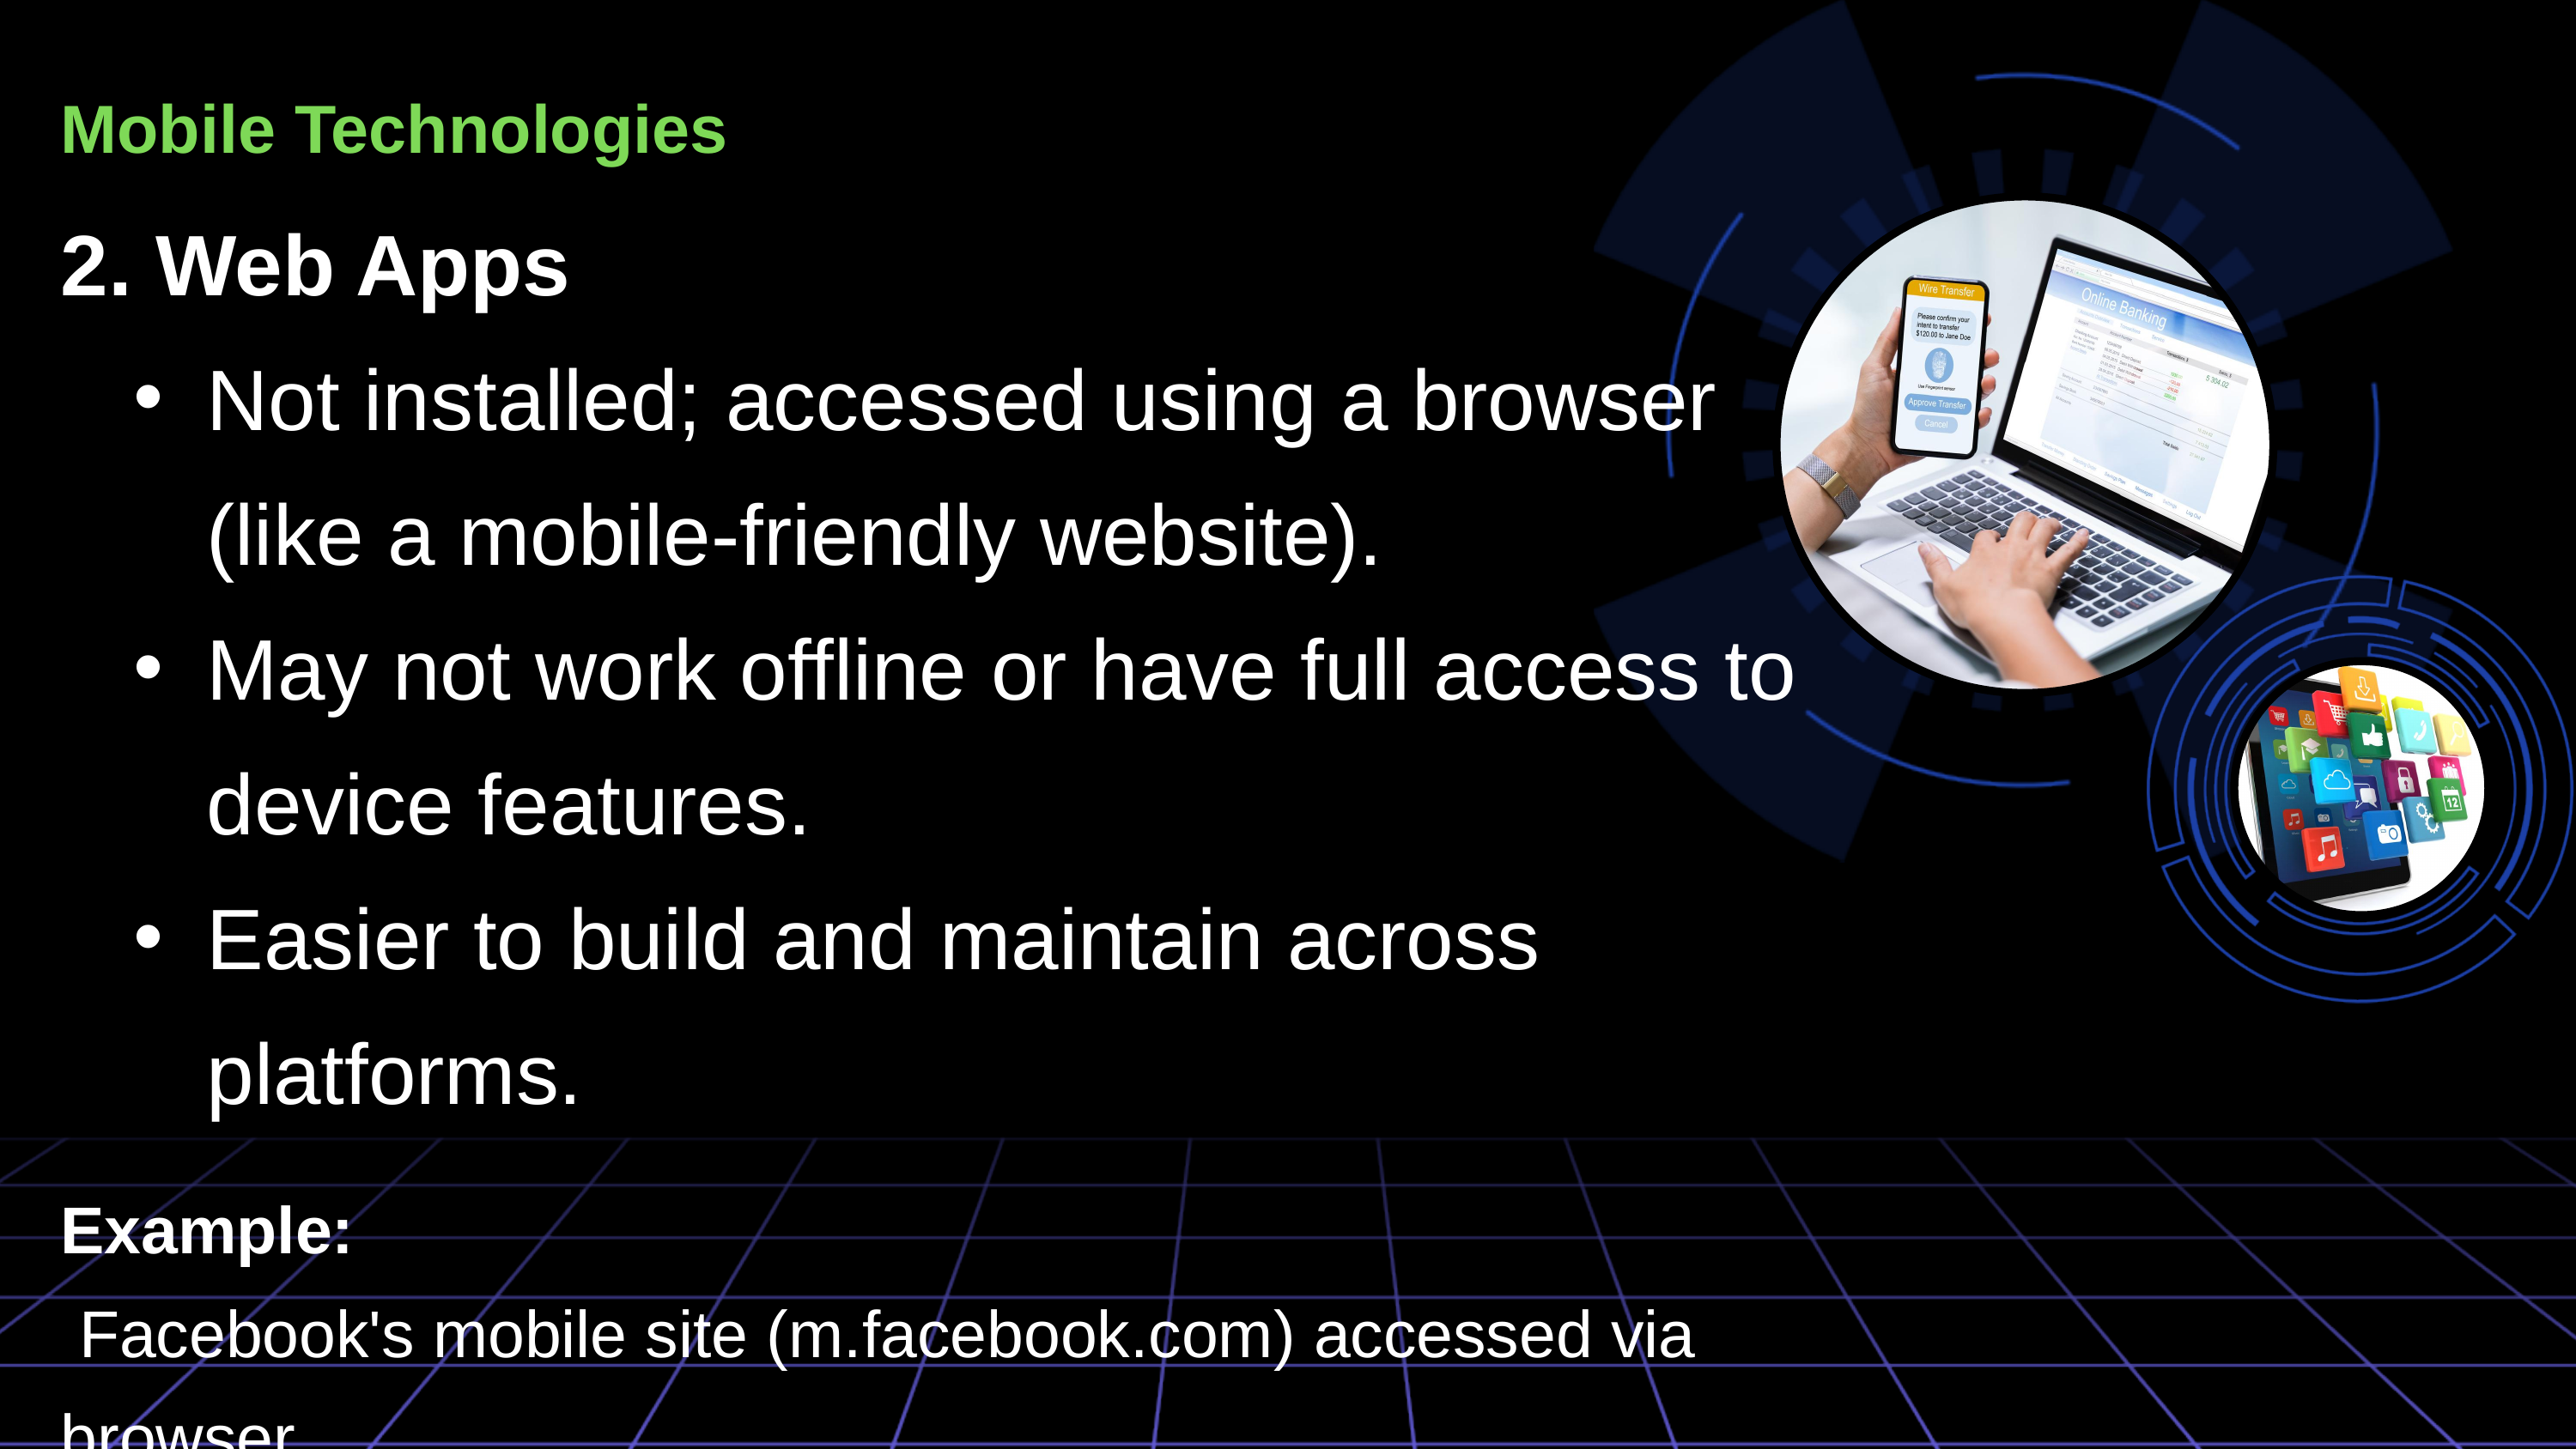

Mobile Technologies
2. Web Apps
Not installed; accessed using a browser (like a mobile-friendly website).
May not work offline or have full access to device features.
Easier to build and maintain across platforms.

Example:
 Facebook's mobile site (m.facebook.com) accessed via browser.